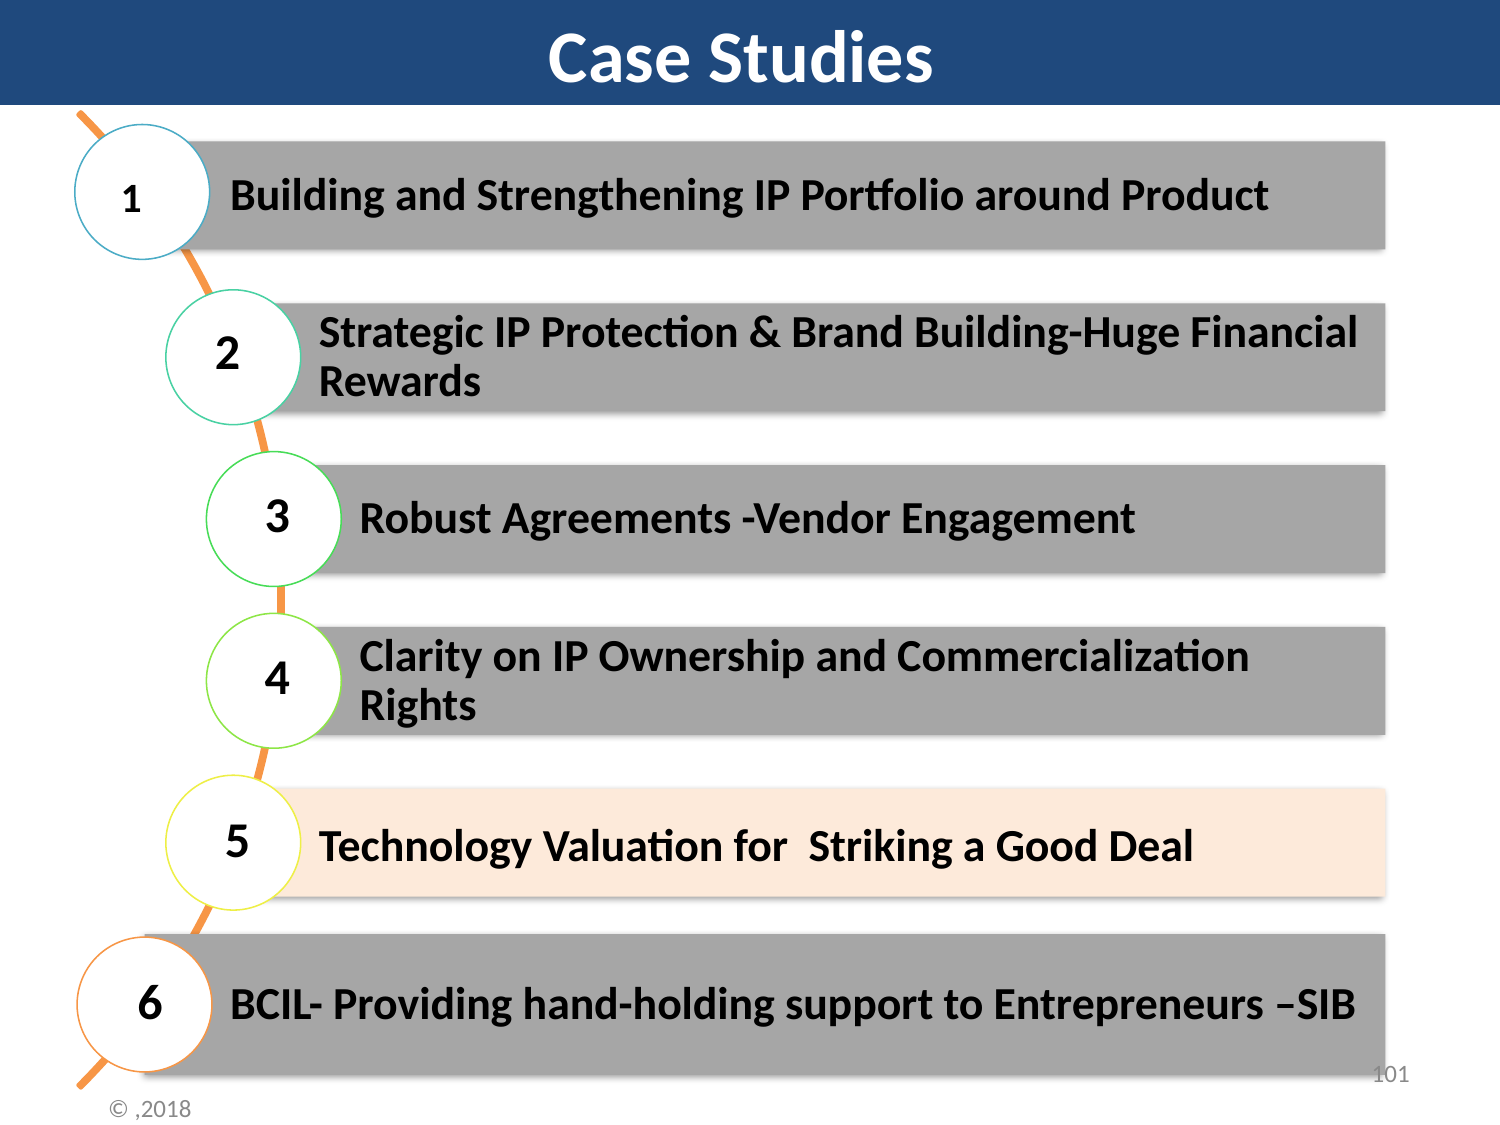

# Case Studies
Building and Strengthening IP Portfolio around Product
Strategic IP Protection & Brand Building-Huge Financial Rewards
Robust Agreements -Vendor Engagement
Clarity on IP Ownership and Commercialization Rights
Technology Valuation for  Striking a Good Deal
BCIL- Providing hand-holding support to Entrepreneurs –SIB
1

2
3
4
  5
  6
101
 © ,2018